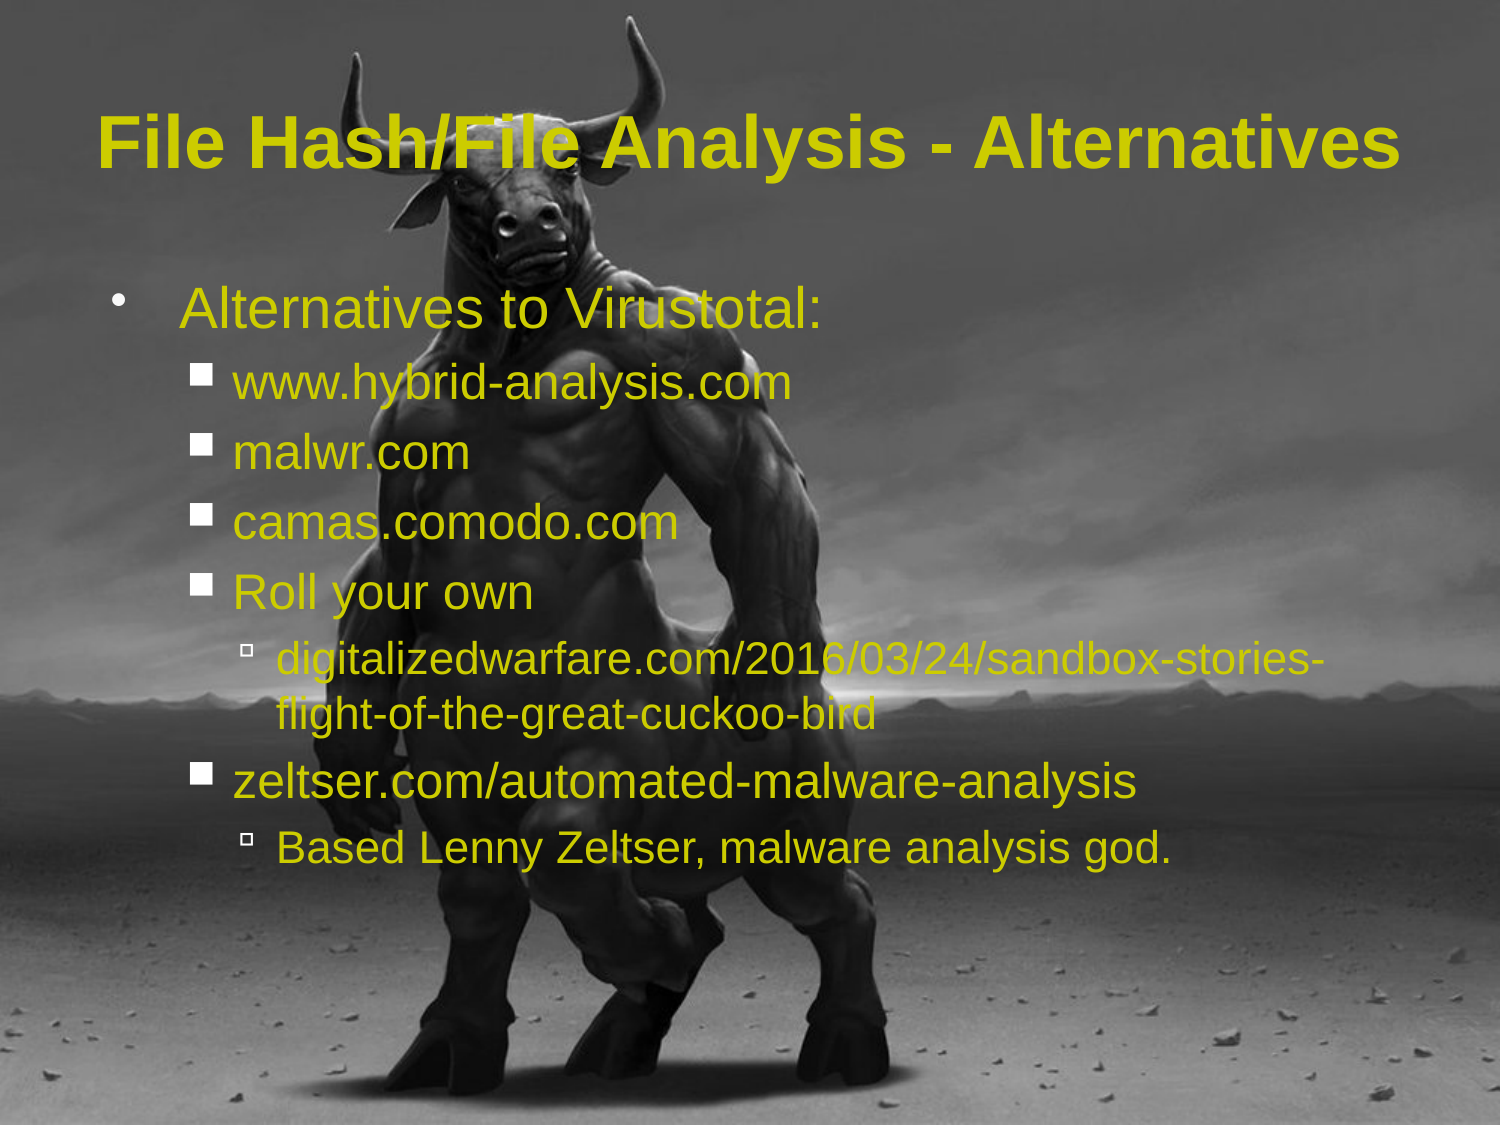

# File Hash/File Analysis - Alternatives
Alternatives to Virustotal:
www.hybrid-analysis.com
malwr.com
camas.comodo.com
Roll your own
digitalizedwarfare.com/2016/03/24/sandbox-stories-flight-of-the-great-cuckoo-bird
zeltser.com/automated-malware-analysis
Based Lenny Zeltser, malware analysis god.